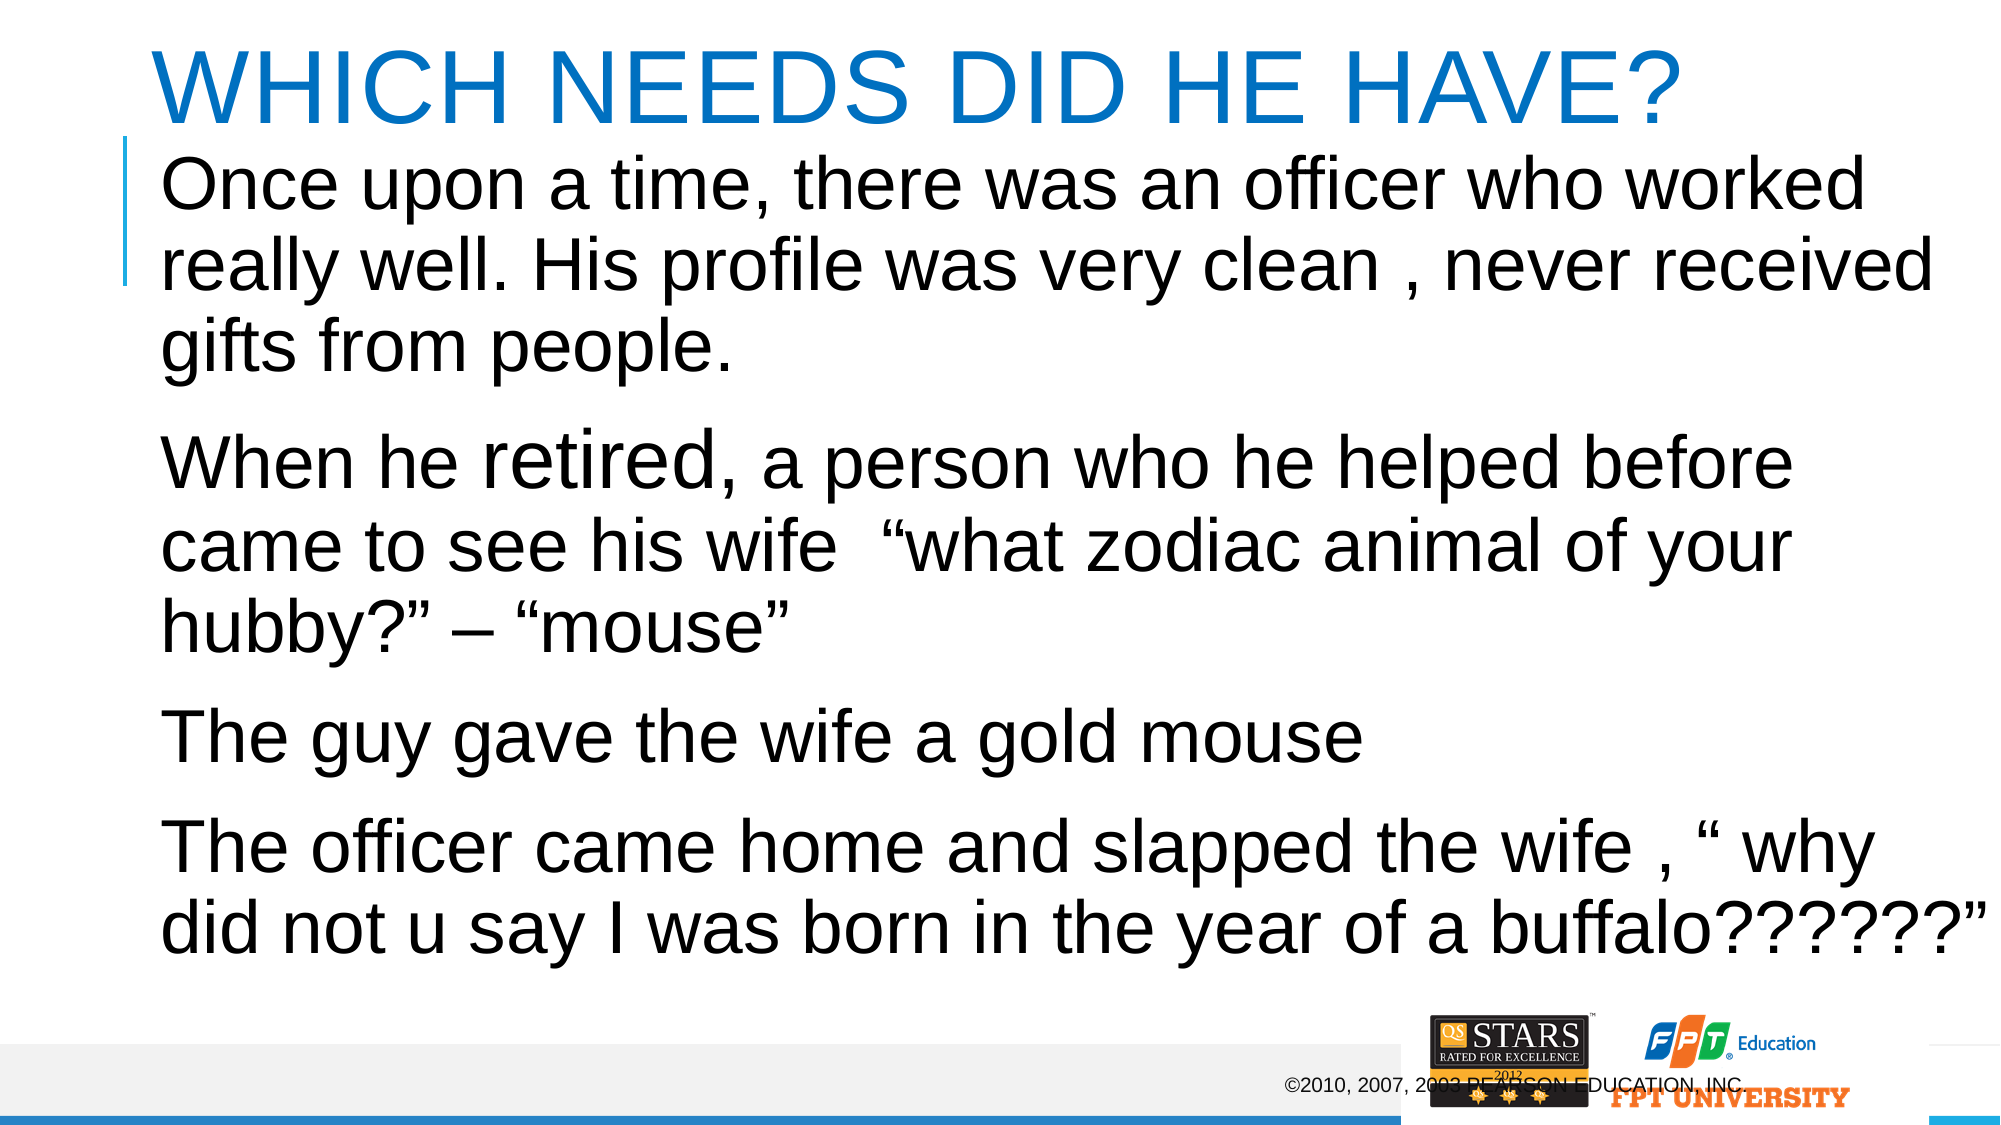

# Which needs did he have?
Once upon a time, there was an officer who worked really well. His profile was very clean , never received gifts from people.
When he retired, a person who he helped before came to see his wife  “what zodiac animal of your hubby?” – “mouse”
The guy gave the wife a gold mouse
The officer came home and slapped the wife , “ why did not u say I was born in the year of a buffalo??????”
©2010, 2007, 2003 Pearson Education, Inc.